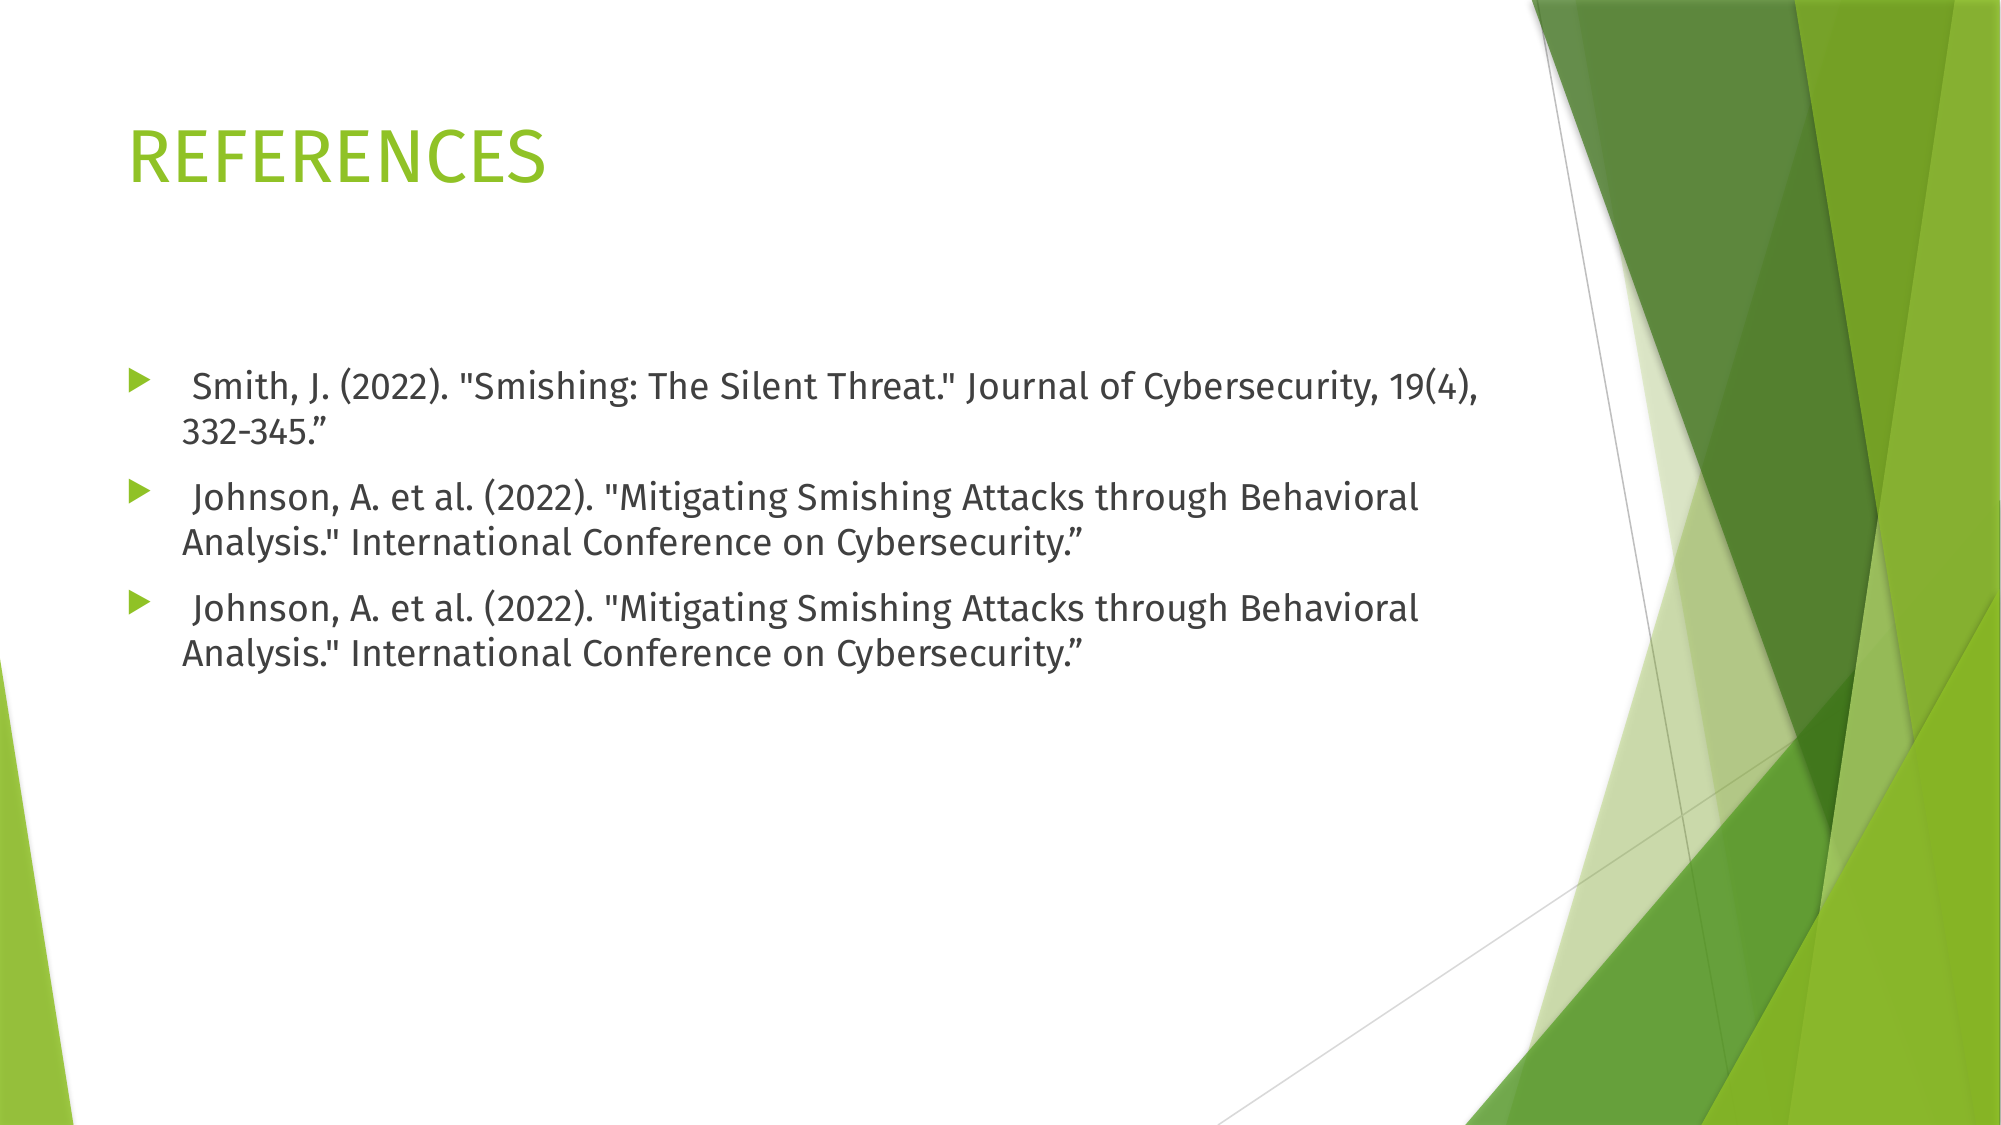

# REFERENCES
 Smith, J. (2022). "Smishing: The Silent Threat." Journal of Cybersecurity, 19(4), 332-345.”
 Johnson, A. et al. (2022). "Mitigating Smishing Attacks through Behavioral Analysis." International Conference on Cybersecurity.”
 Johnson, A. et al. (2022). "Mitigating Smishing Attacks through Behavioral Analysis." International Conference on Cybersecurity.”